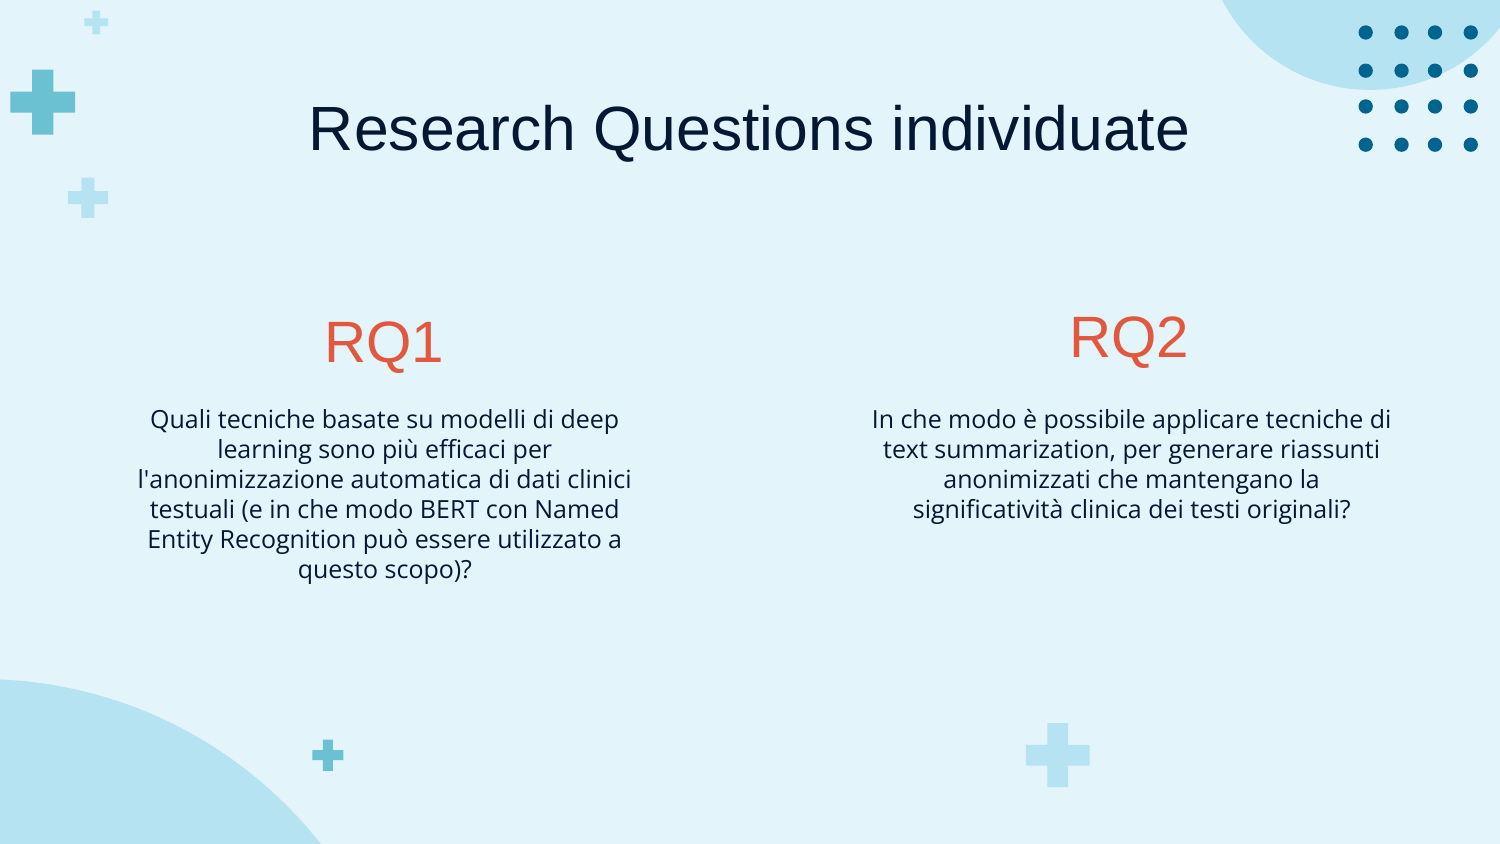

# Research Questions individuate

RQ2
RQ1
Quali tecniche basate su modelli di deep learning sono più efficaci per l'anonimizzazione automatica di dati clinici testuali (e in che modo BERT con Named Entity Recognition può essere utilizzato a questo scopo)?

In che modo è possibile applicare tecniche di text summarization, per generare riassunti anonimizzati che mantengano la significatività clinica dei testi originali?